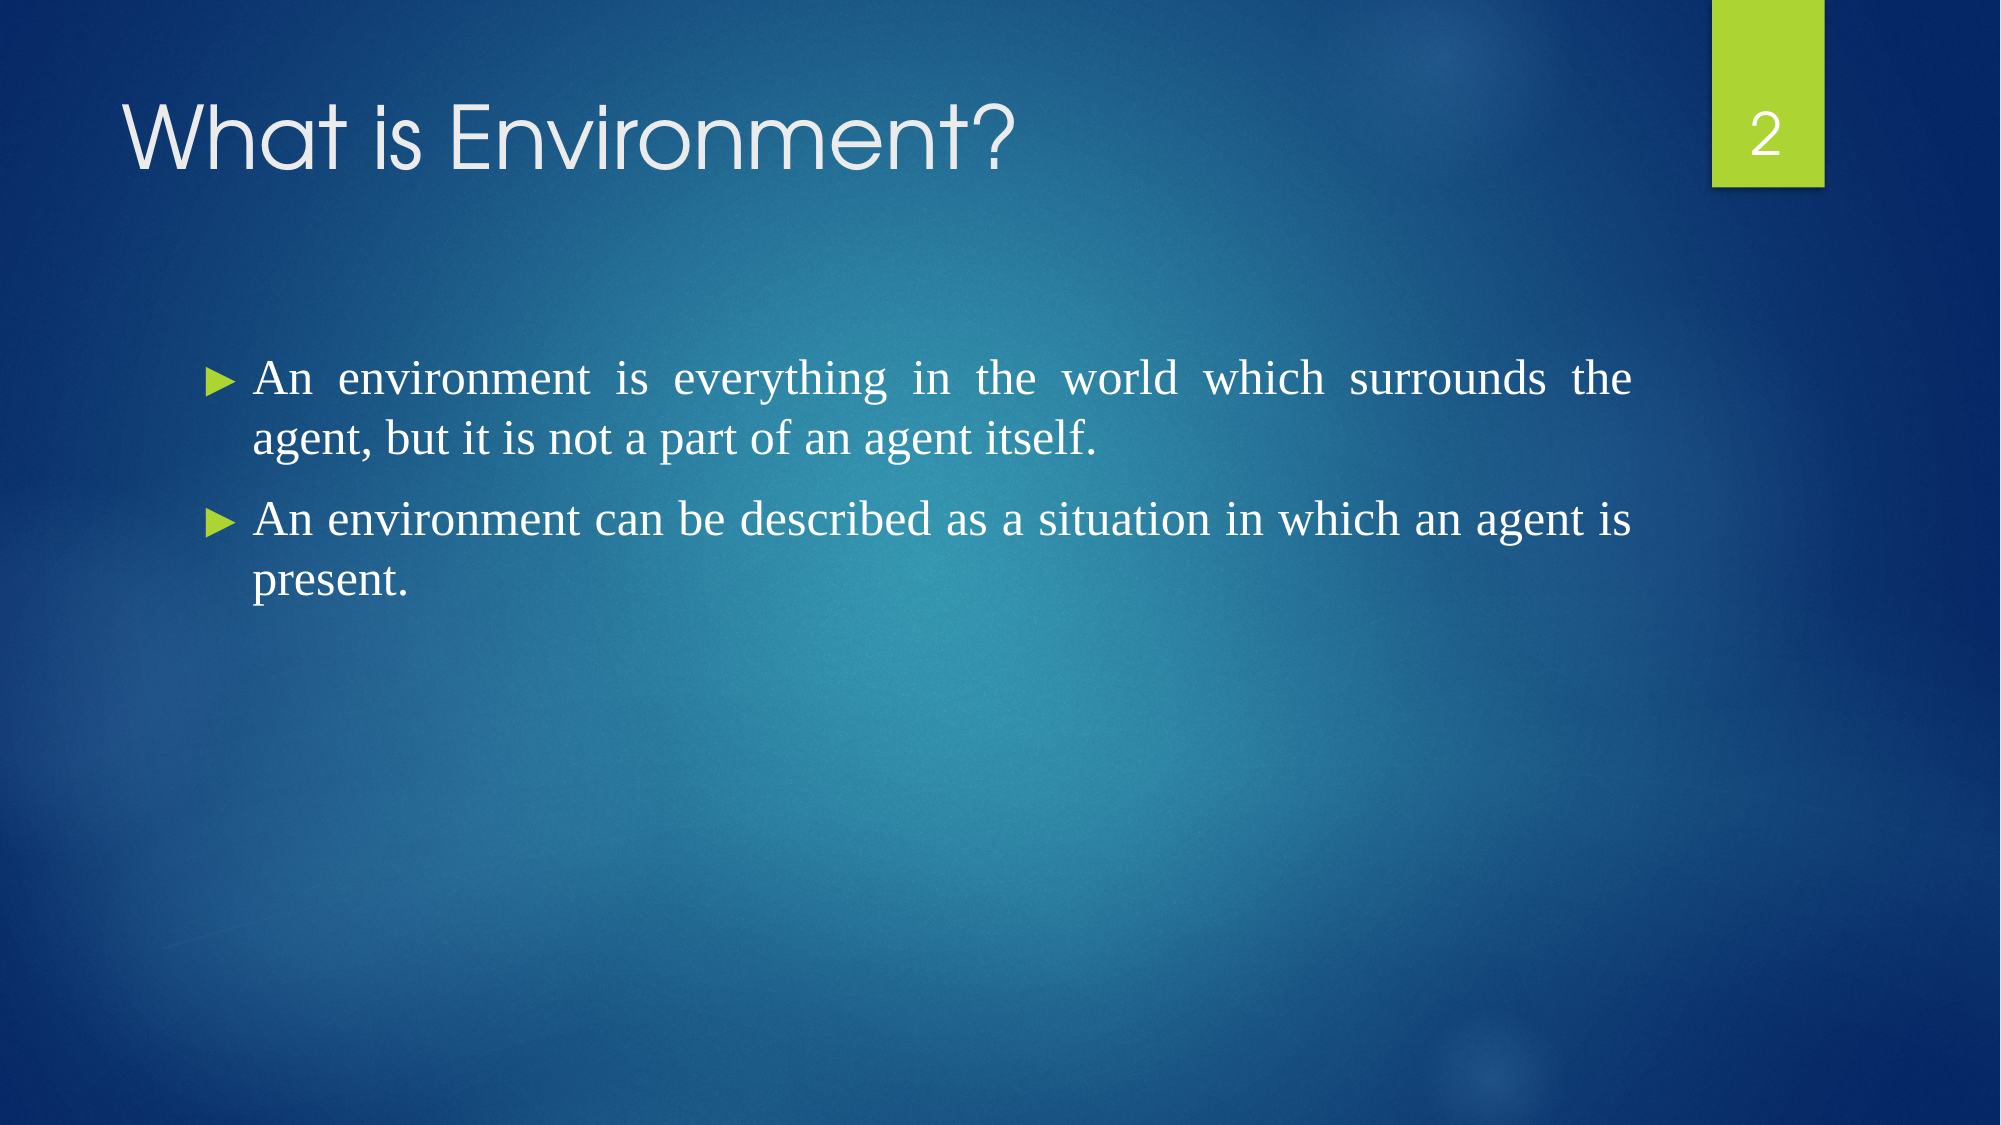

2
# What is Environment?
An environment is everything in the world which surrounds the agent, but it is not a part of an agent itself.
An environment can be described as a situation in which an agent is present.